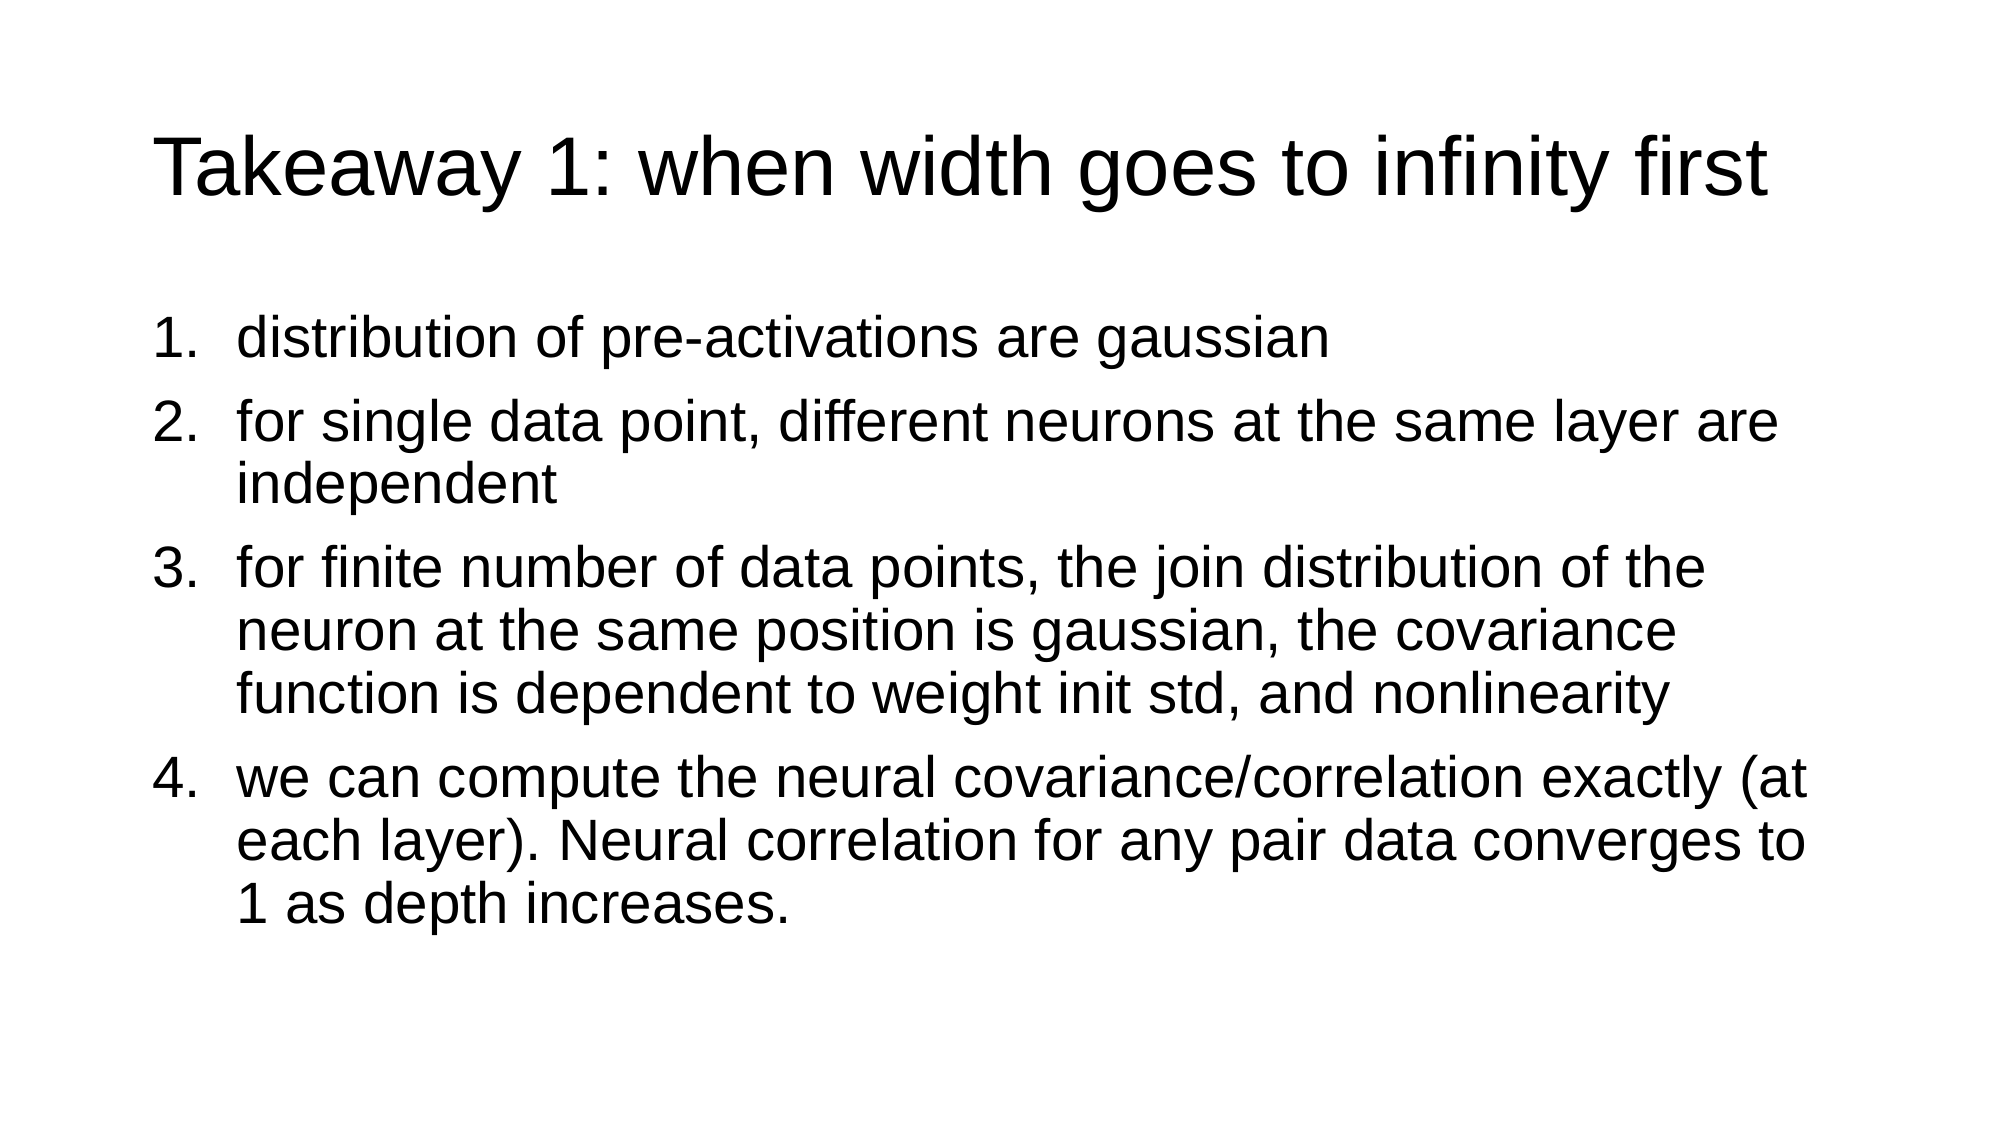

# Takeaway 1: when width goes to infinity first
distribution of pre-activations are gaussian
for single data point, different neurons at the same layer are independent
for finite number of data points, the join distribution of the neuron at the same position is gaussian, the covariance function is dependent to weight init std, and nonlinearity
we can compute the neural covariance/correlation exactly (at each layer). Neural correlation for any pair data converges to 1 as depth increases.